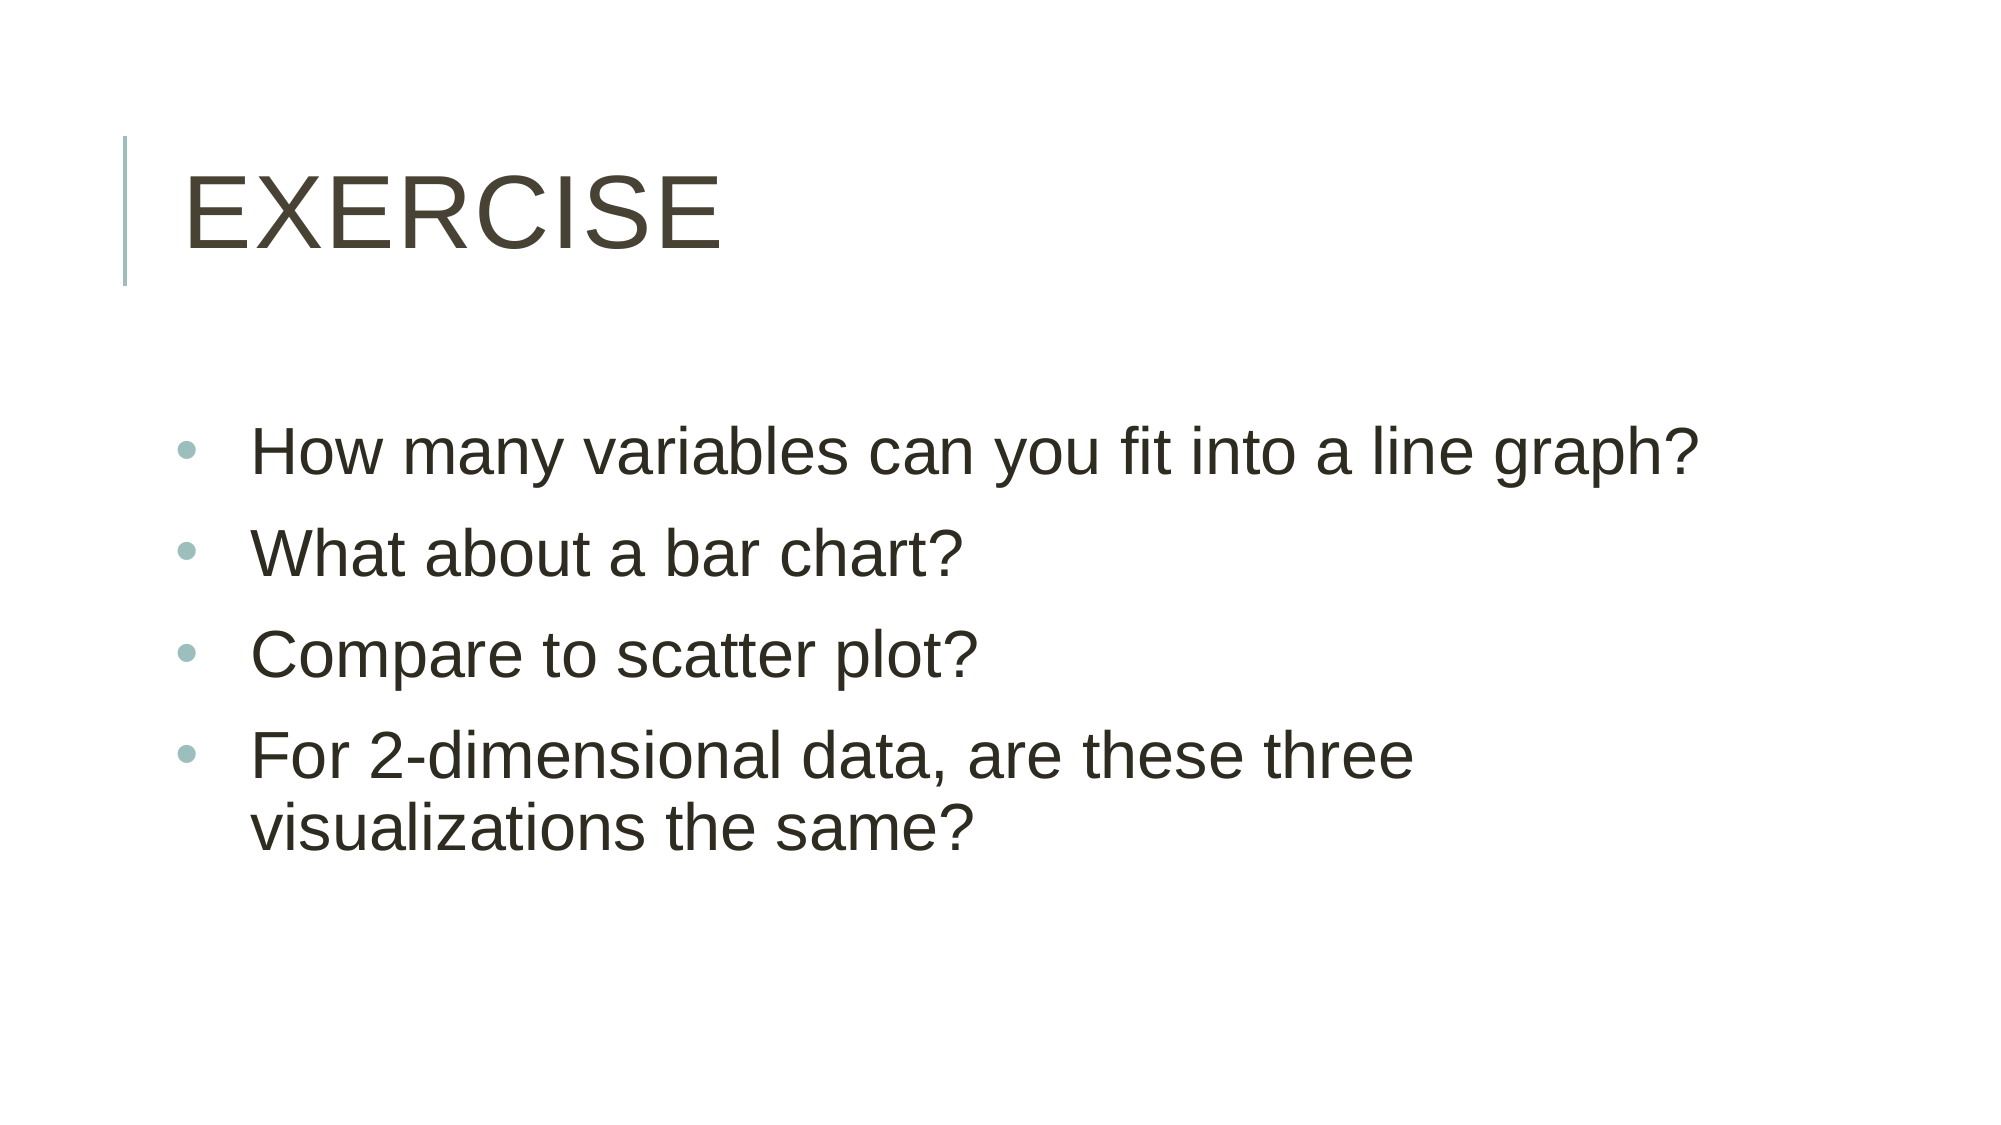

# Exercise

How many variables can you fit into a line graph?
What about a bar chart?
Compare to scatter plot?
For 2-dimensional data, are these three visualizations the same?